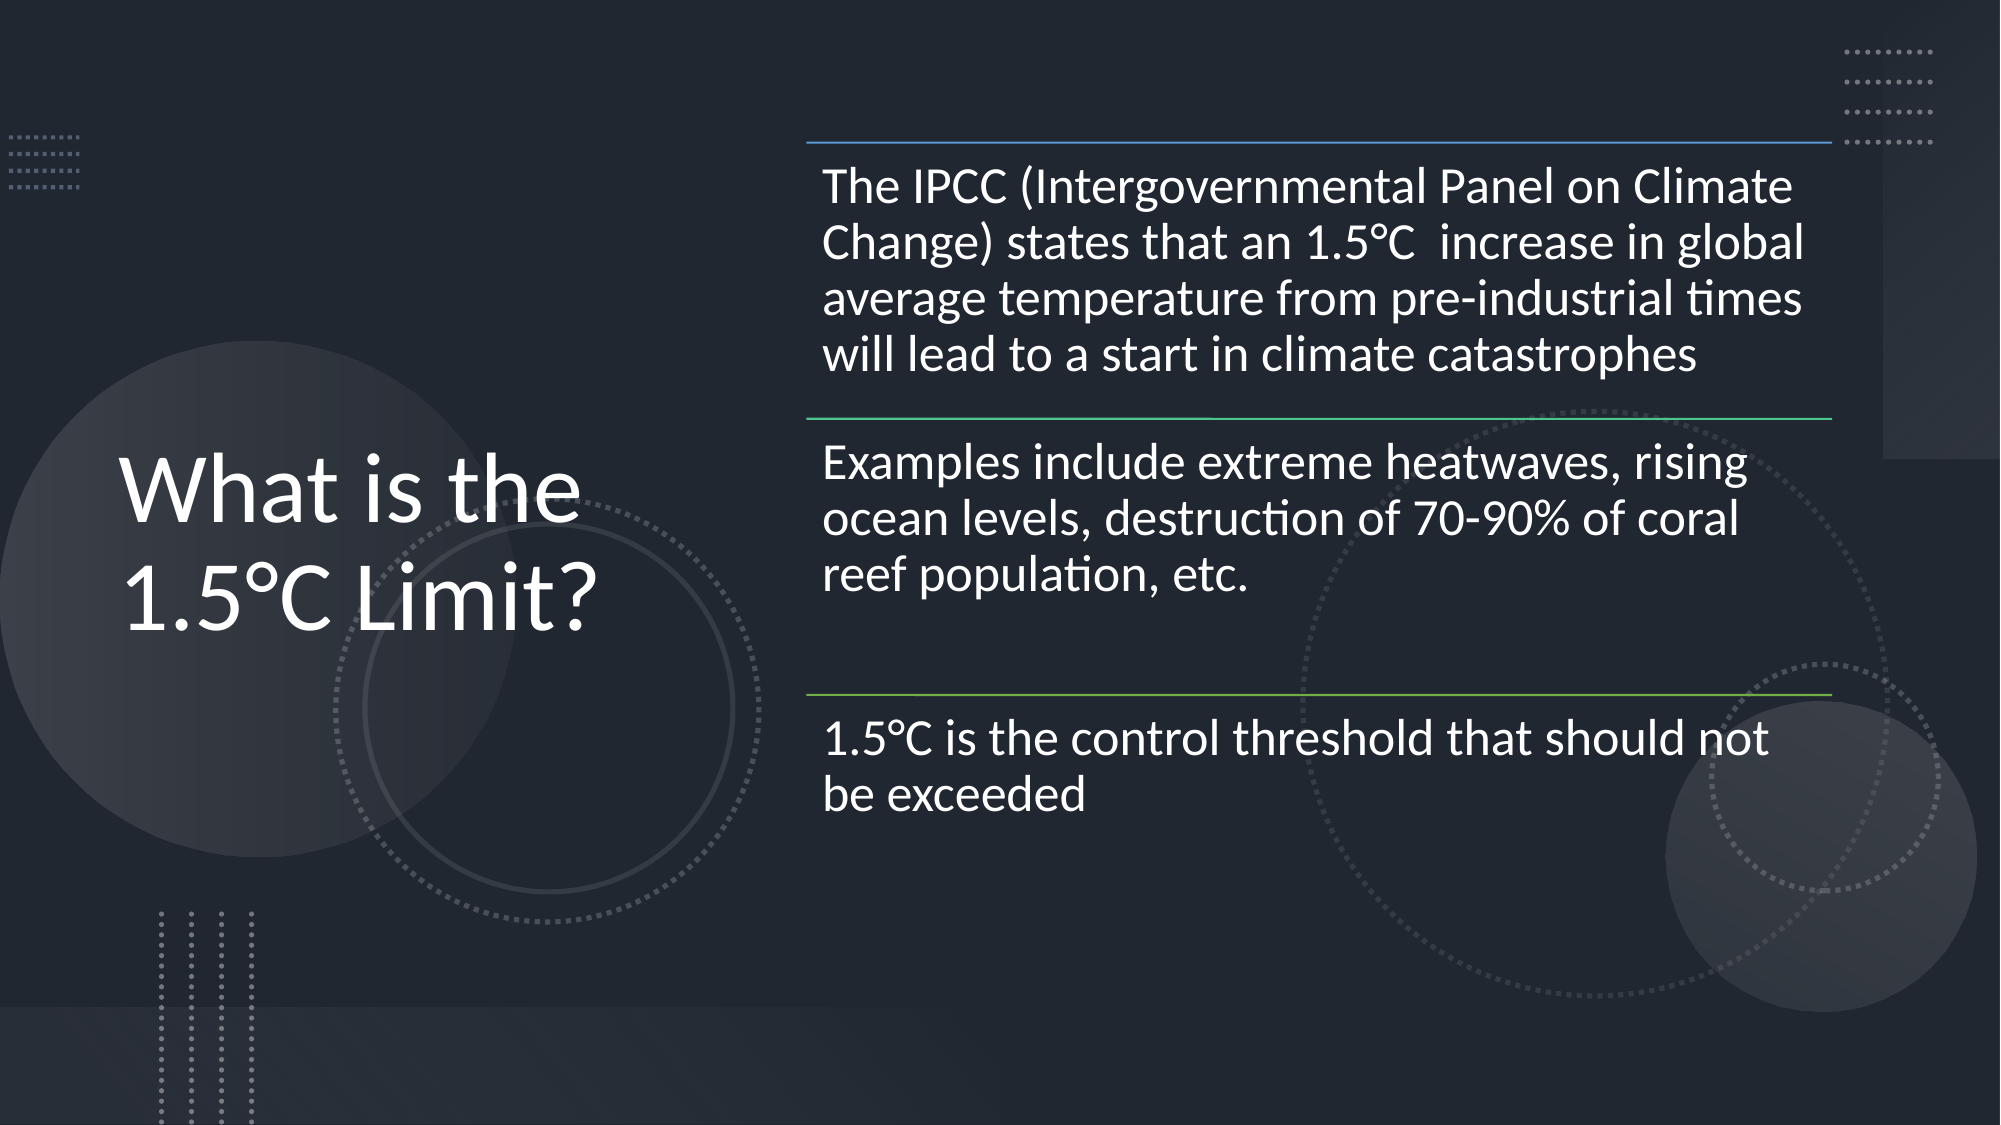

# What is the 1.5°C Limit?
The IPCC (Intergovernmental Panel on Climate Change) states that an 1.5°C  increase in global average temperature from pre-industrial times will lead to a start in climate catastrophes
Examples include extreme heatwaves, rising ocean levels, destruction of 70-90% of coral reef population, etc.
1.5°C is the control threshold that should not be exceeded